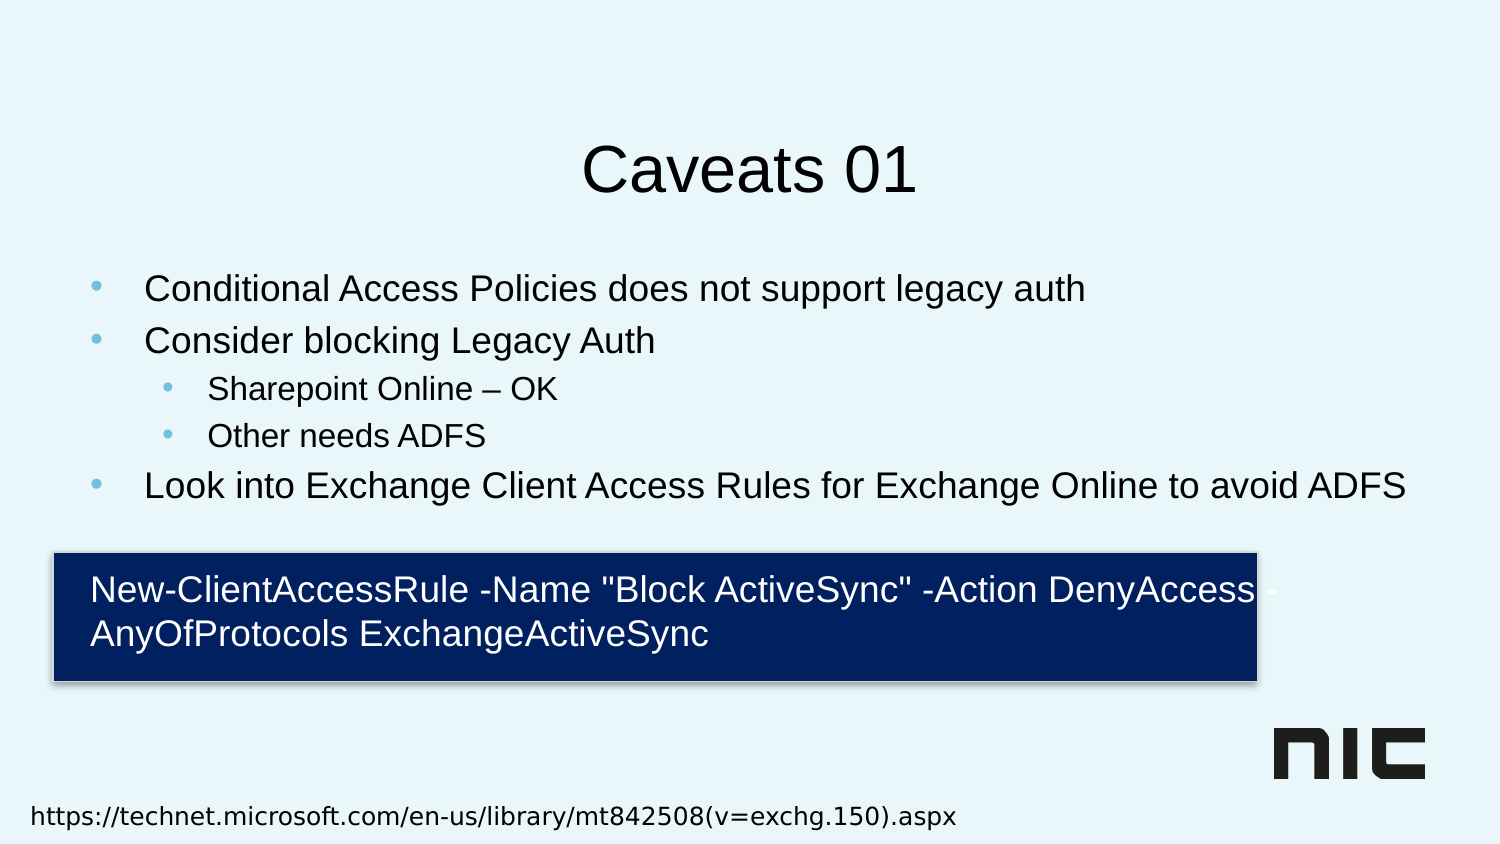

# Caveats 01
Conditional Access Policies does not support legacy auth
Consider blocking Legacy Auth
Sharepoint Online – OK
Other needs ADFS
Look into Exchange Client Access Rules for Exchange Online to avoid ADFS

New-ClientAccessRule -Name "Block ActiveSync" -Action DenyAccess -AnyOfProtocols ExchangeActiveSync

https://technet.microsoft.com/en-us/library/mt842508(v=exchg.150).aspx